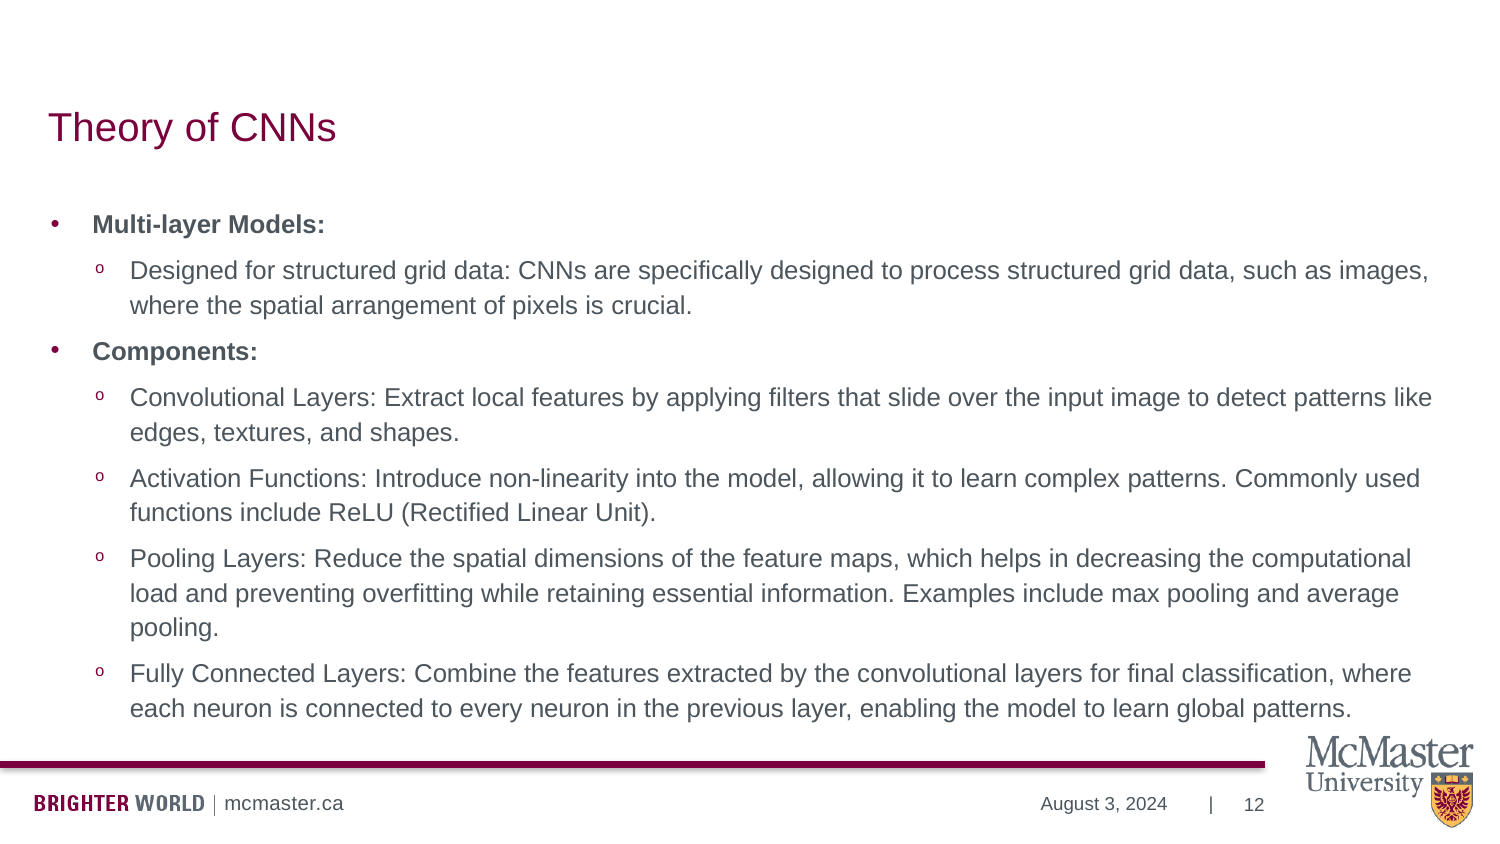

# Theory of CNNs

Multi-layer Models:
Designed for structured grid data: CNNs are specifically designed to process structured grid data, such as images, where the spatial arrangement of pixels is crucial.
Components:
Convolutional Layers: Extract local features by applying filters that slide over the input image to detect patterns like edges, textures, and shapes.
Activation Functions: Introduce non-linearity into the model, allowing it to learn complex patterns. Commonly used functions include ReLU (Rectified Linear Unit).
Pooling Layers: Reduce the spatial dimensions of the feature maps, which helps in decreasing the computational load and preventing overfitting while retaining essential information. Examples include max pooling and average pooling.
Fully Connected Layers: Combine the features extracted by the convolutional layers for final classification, where each neuron is connected to every neuron in the previous layer, enabling the model to learn global patterns.
12
August 3, 2024